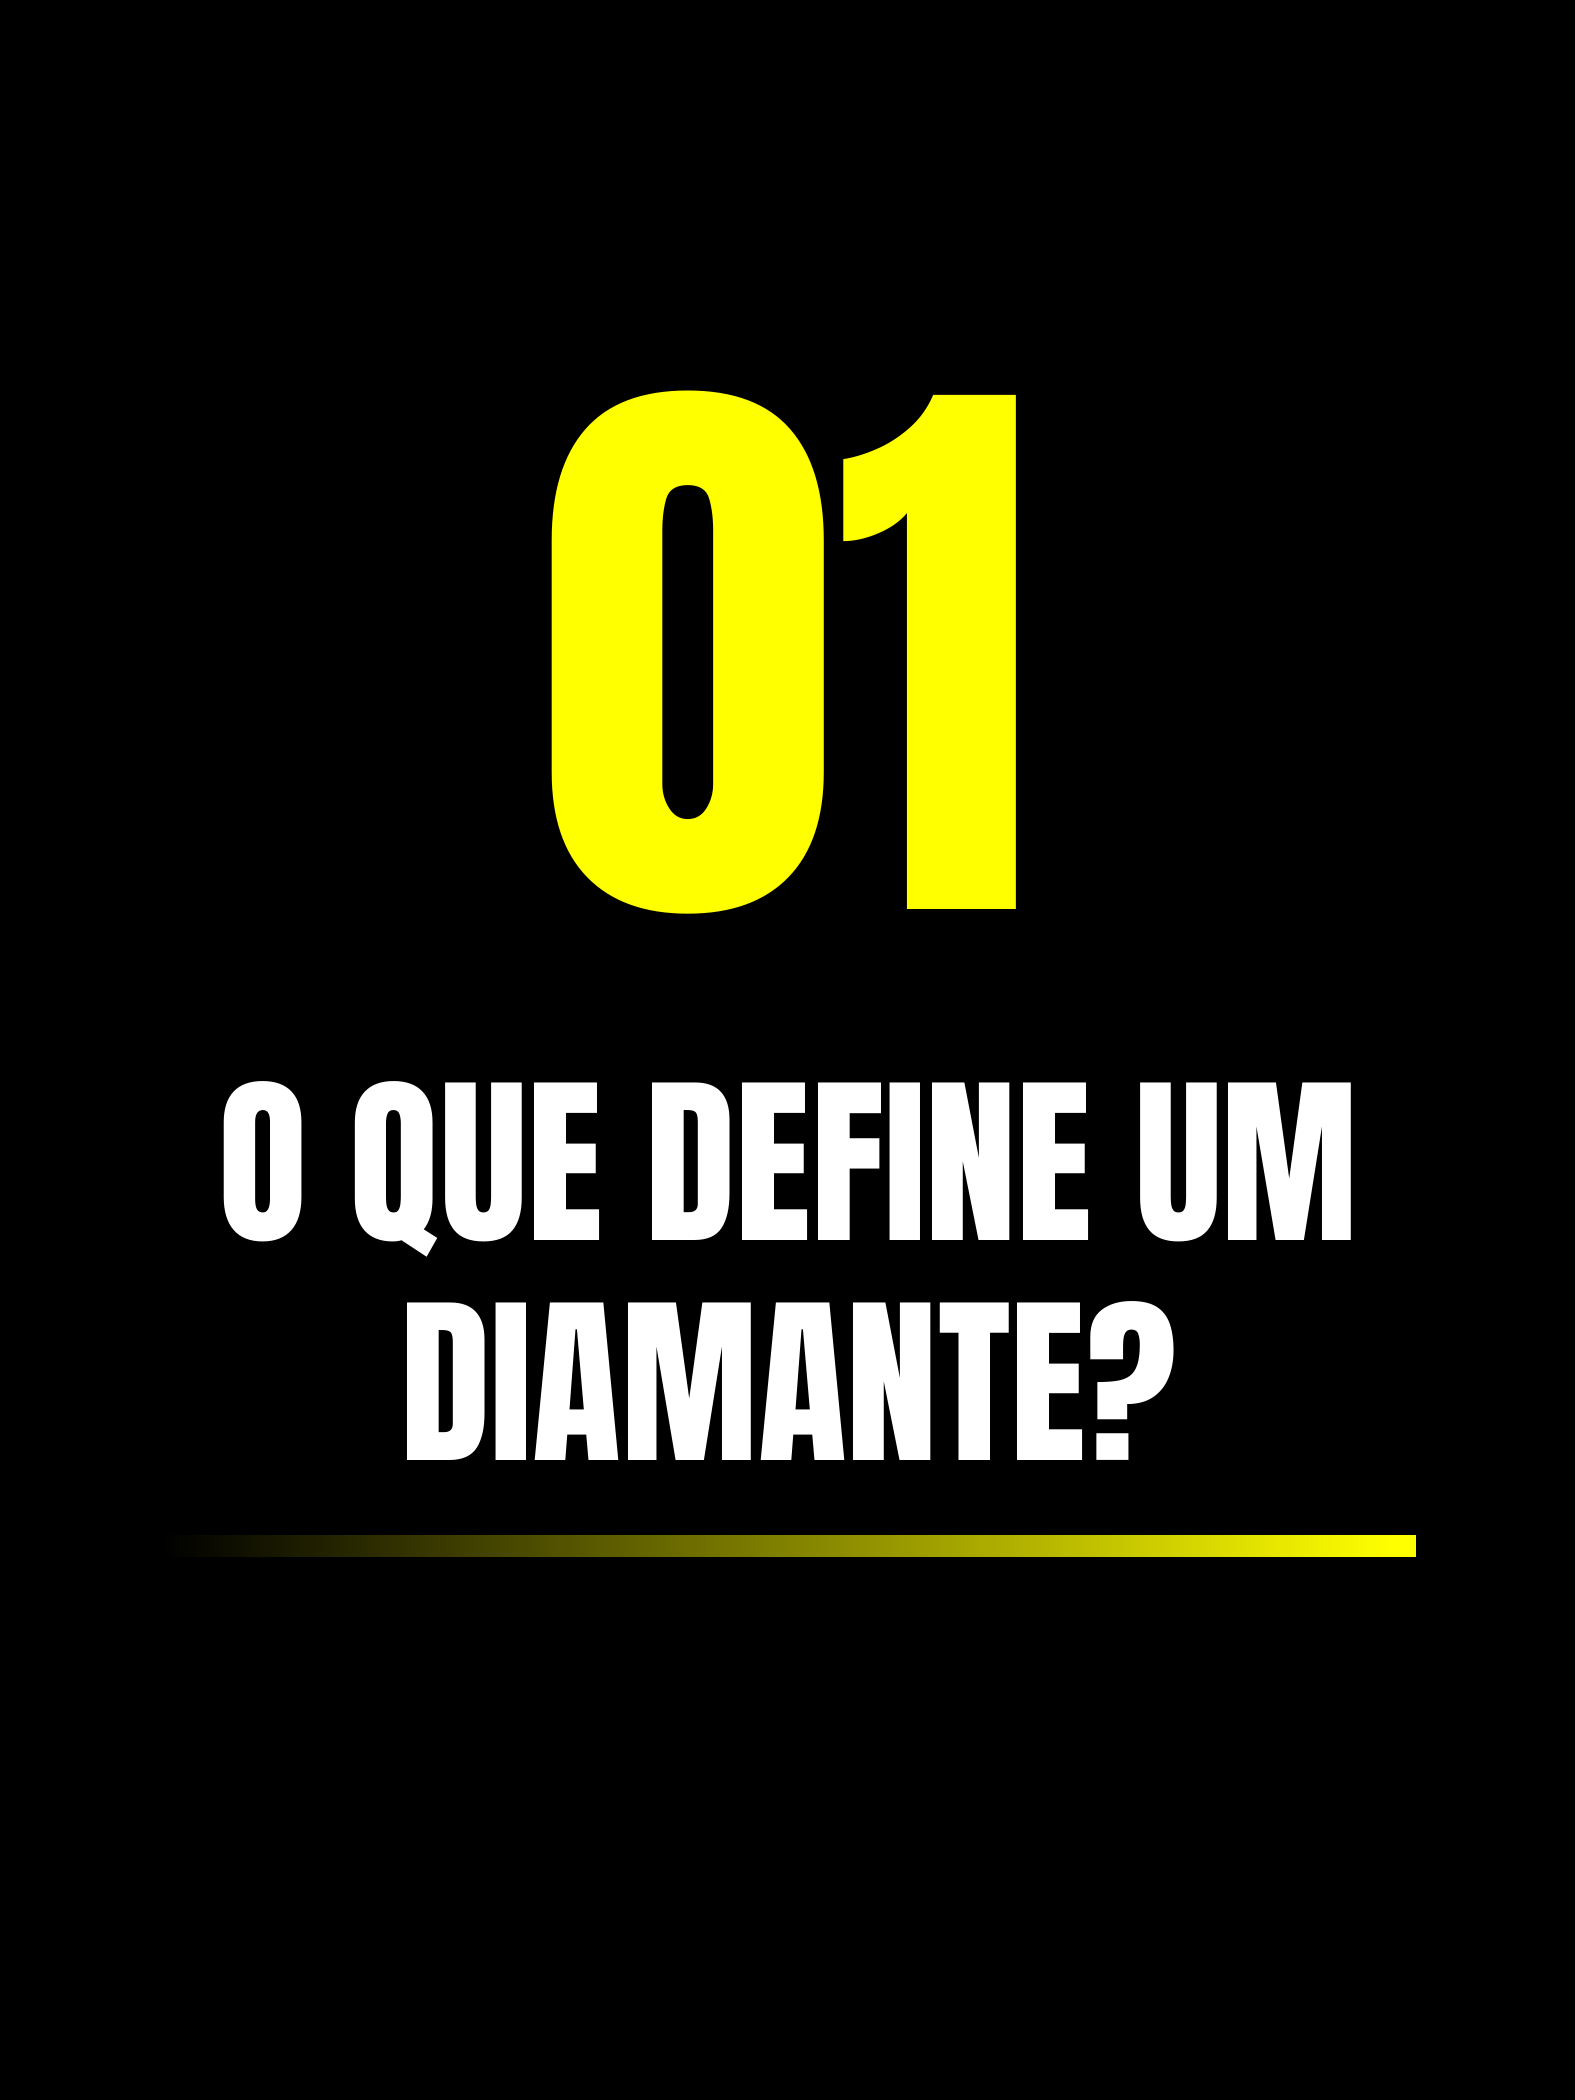

01
O QUE DEFINE UM DIAMANTE?

2